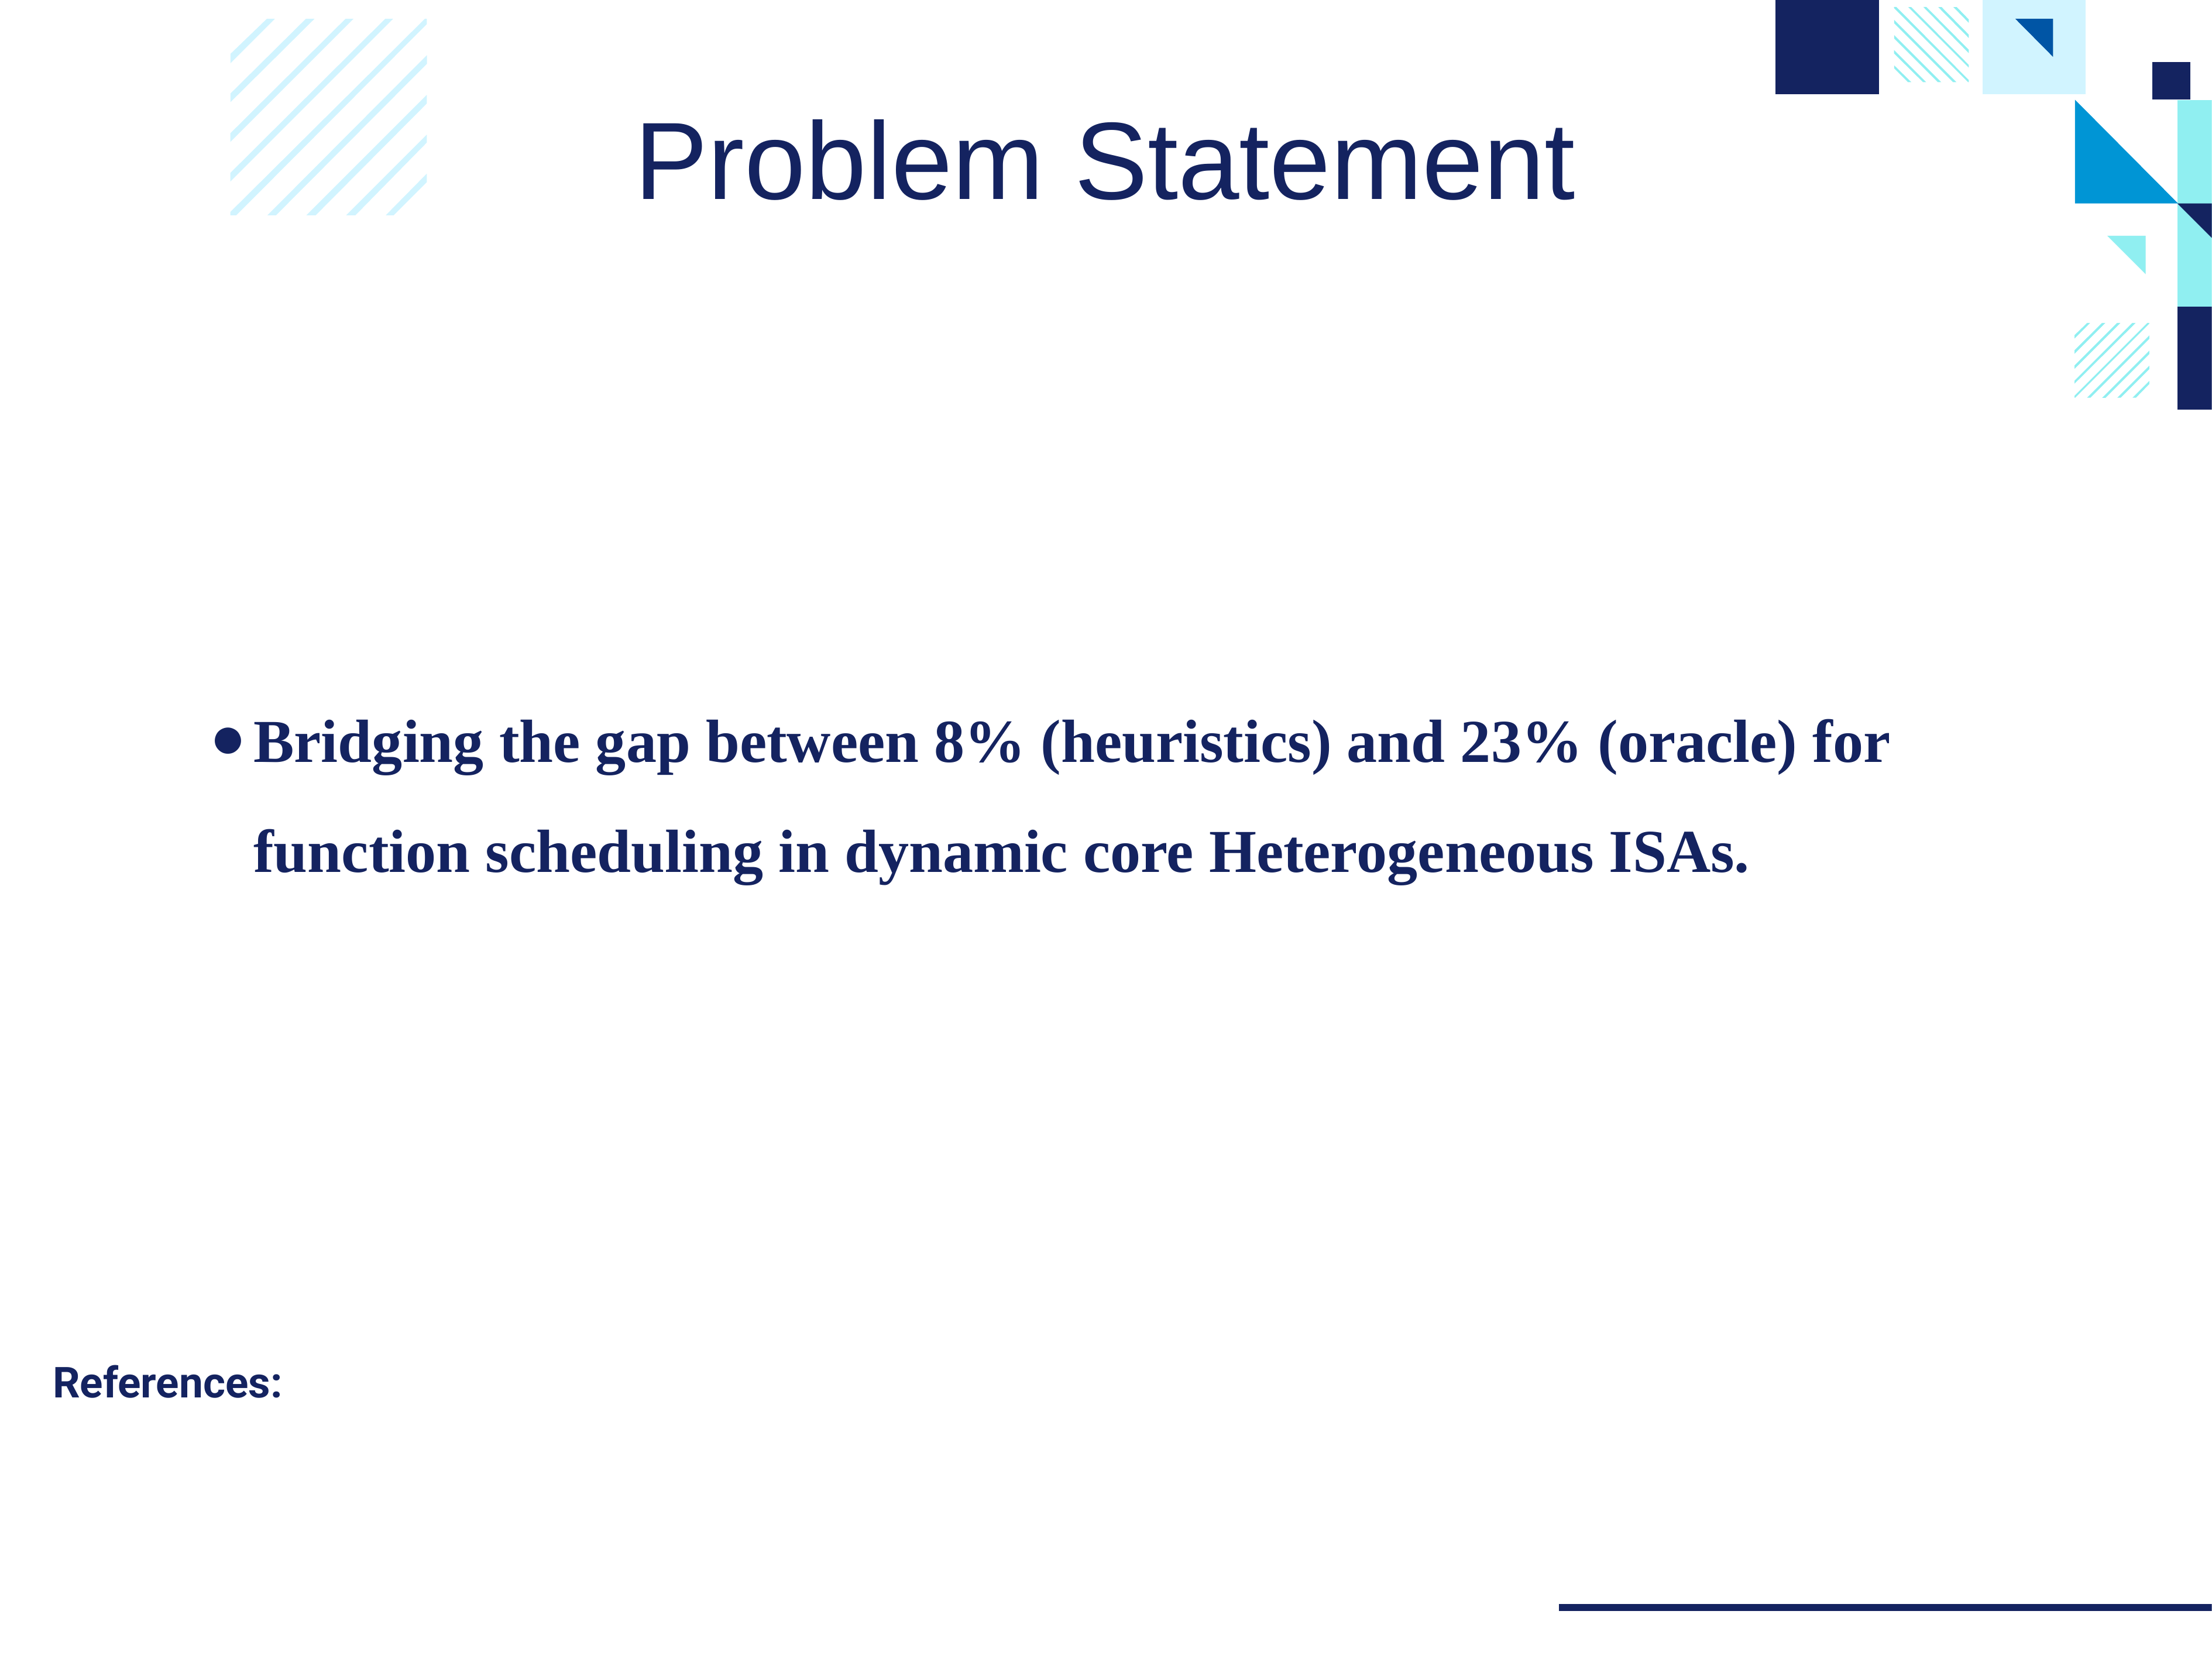

# Problem Statement
Bridging the gap between 8% (heuristics) and 23% (oracle) for function scheduling in dynamic core Heterogeneous ISAs.
References: